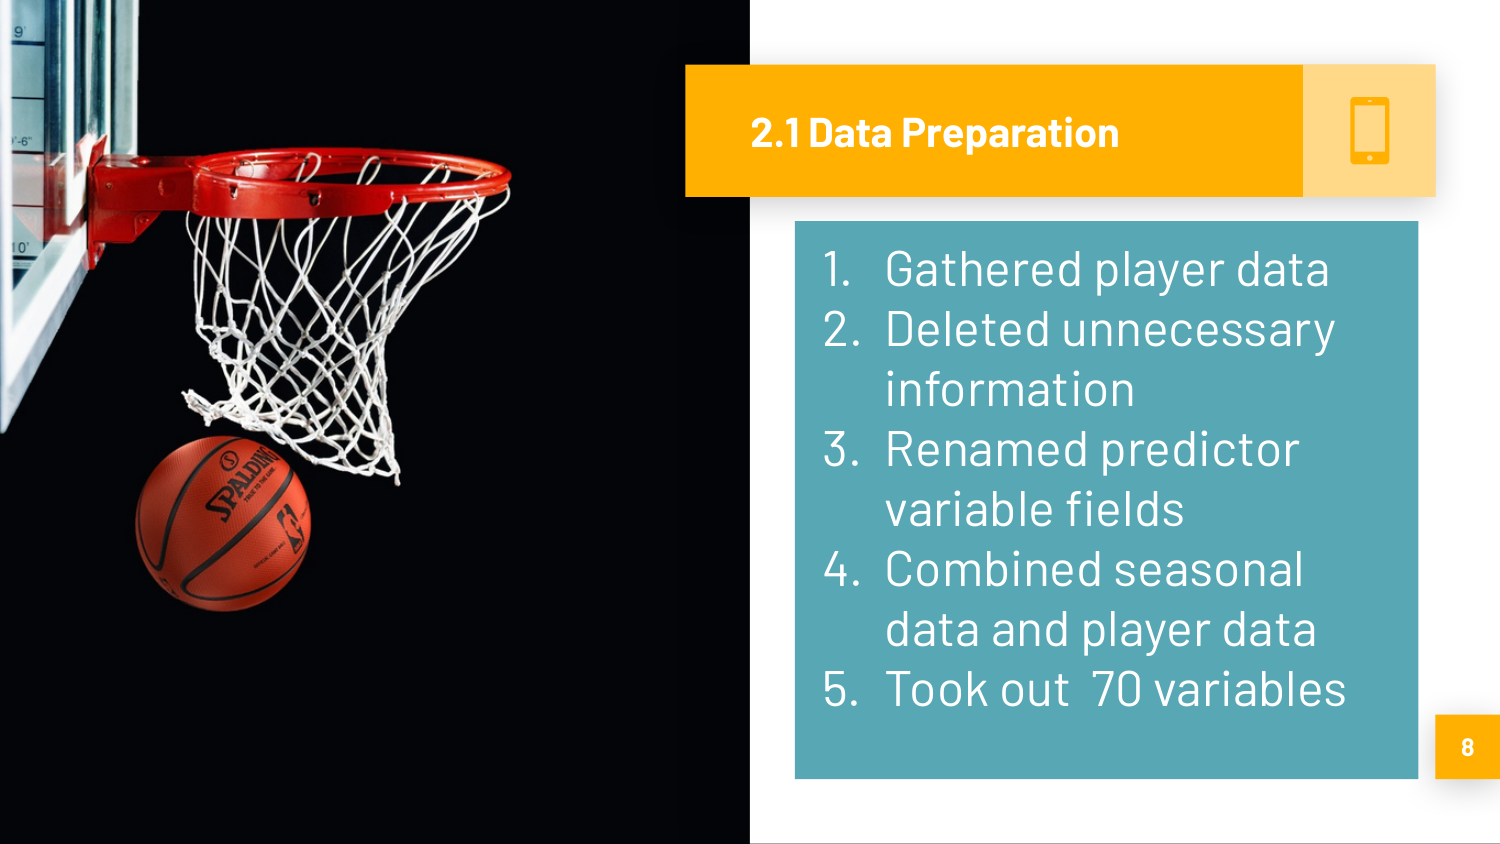

# 2.1 Data Preparation

Gathered player data
Deleted unnecessary information
Renamed predictor variable fields
Combined seasonal data and player data
Took out  70 variables

8